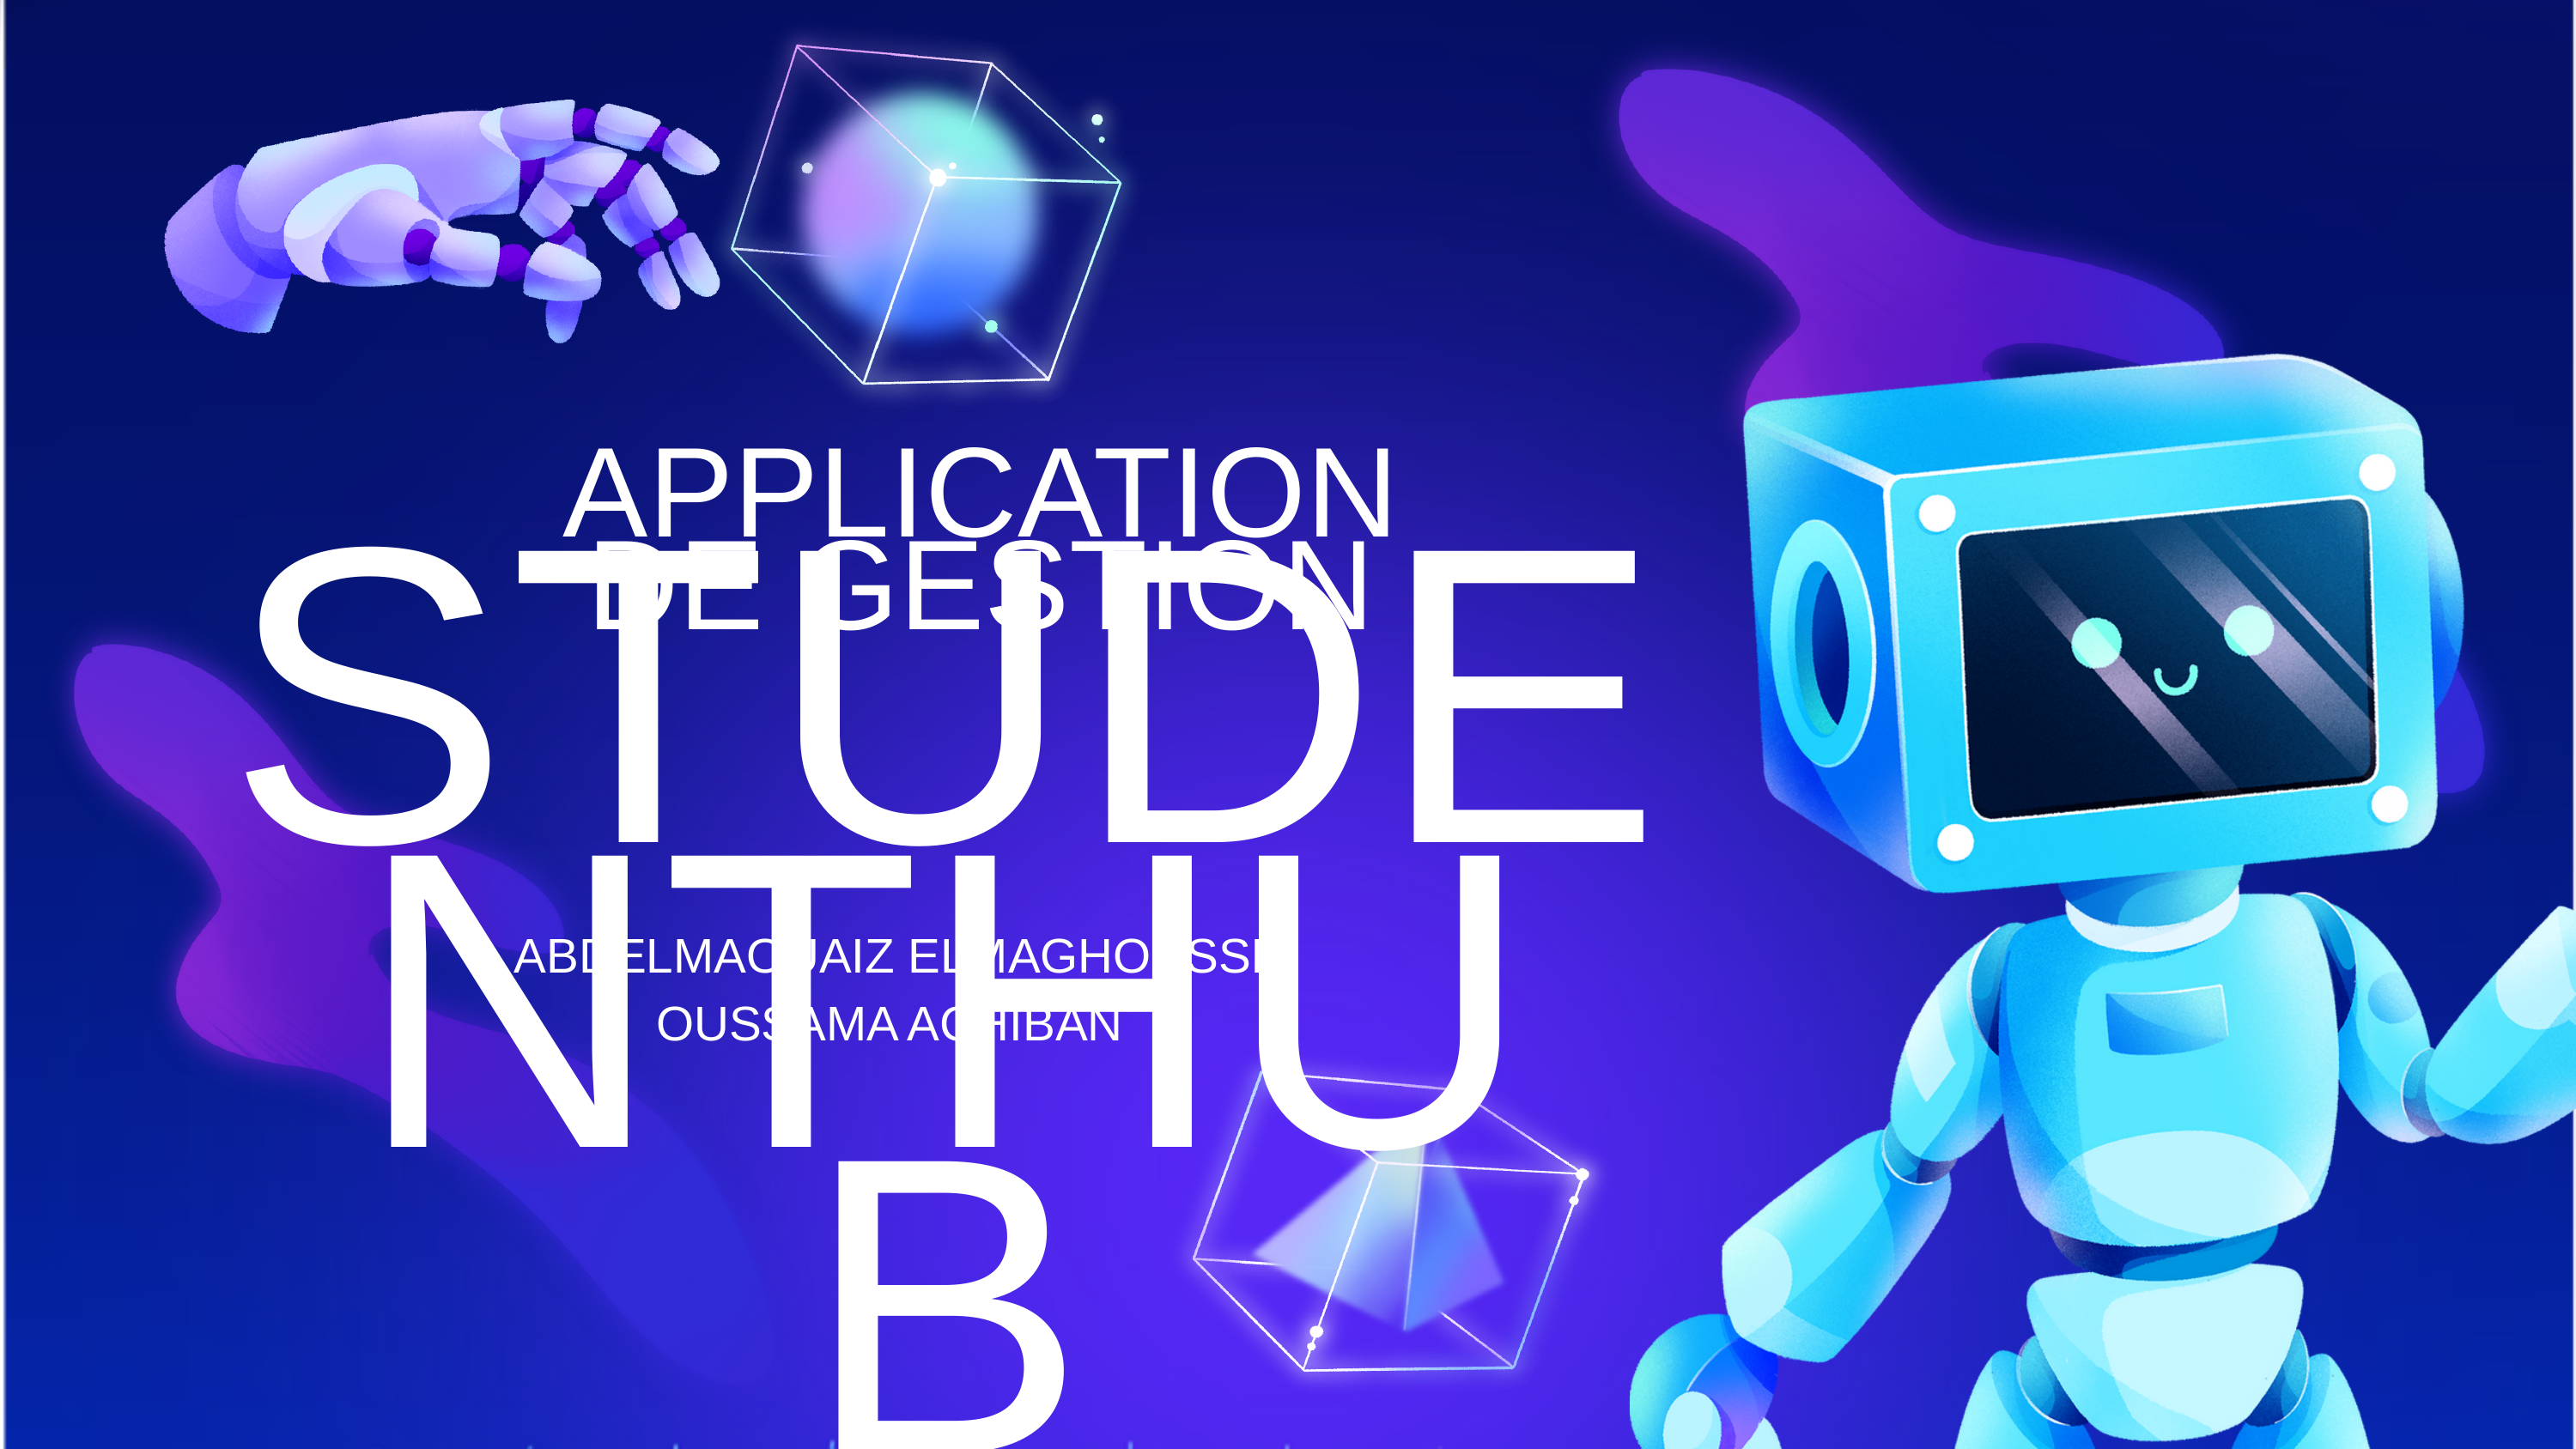

APPLICATION DE GESTION

STUDENTHUB
ABDELMAOUAIZ ELMAGHOUSSI
OUSSAMA ACHIBAN